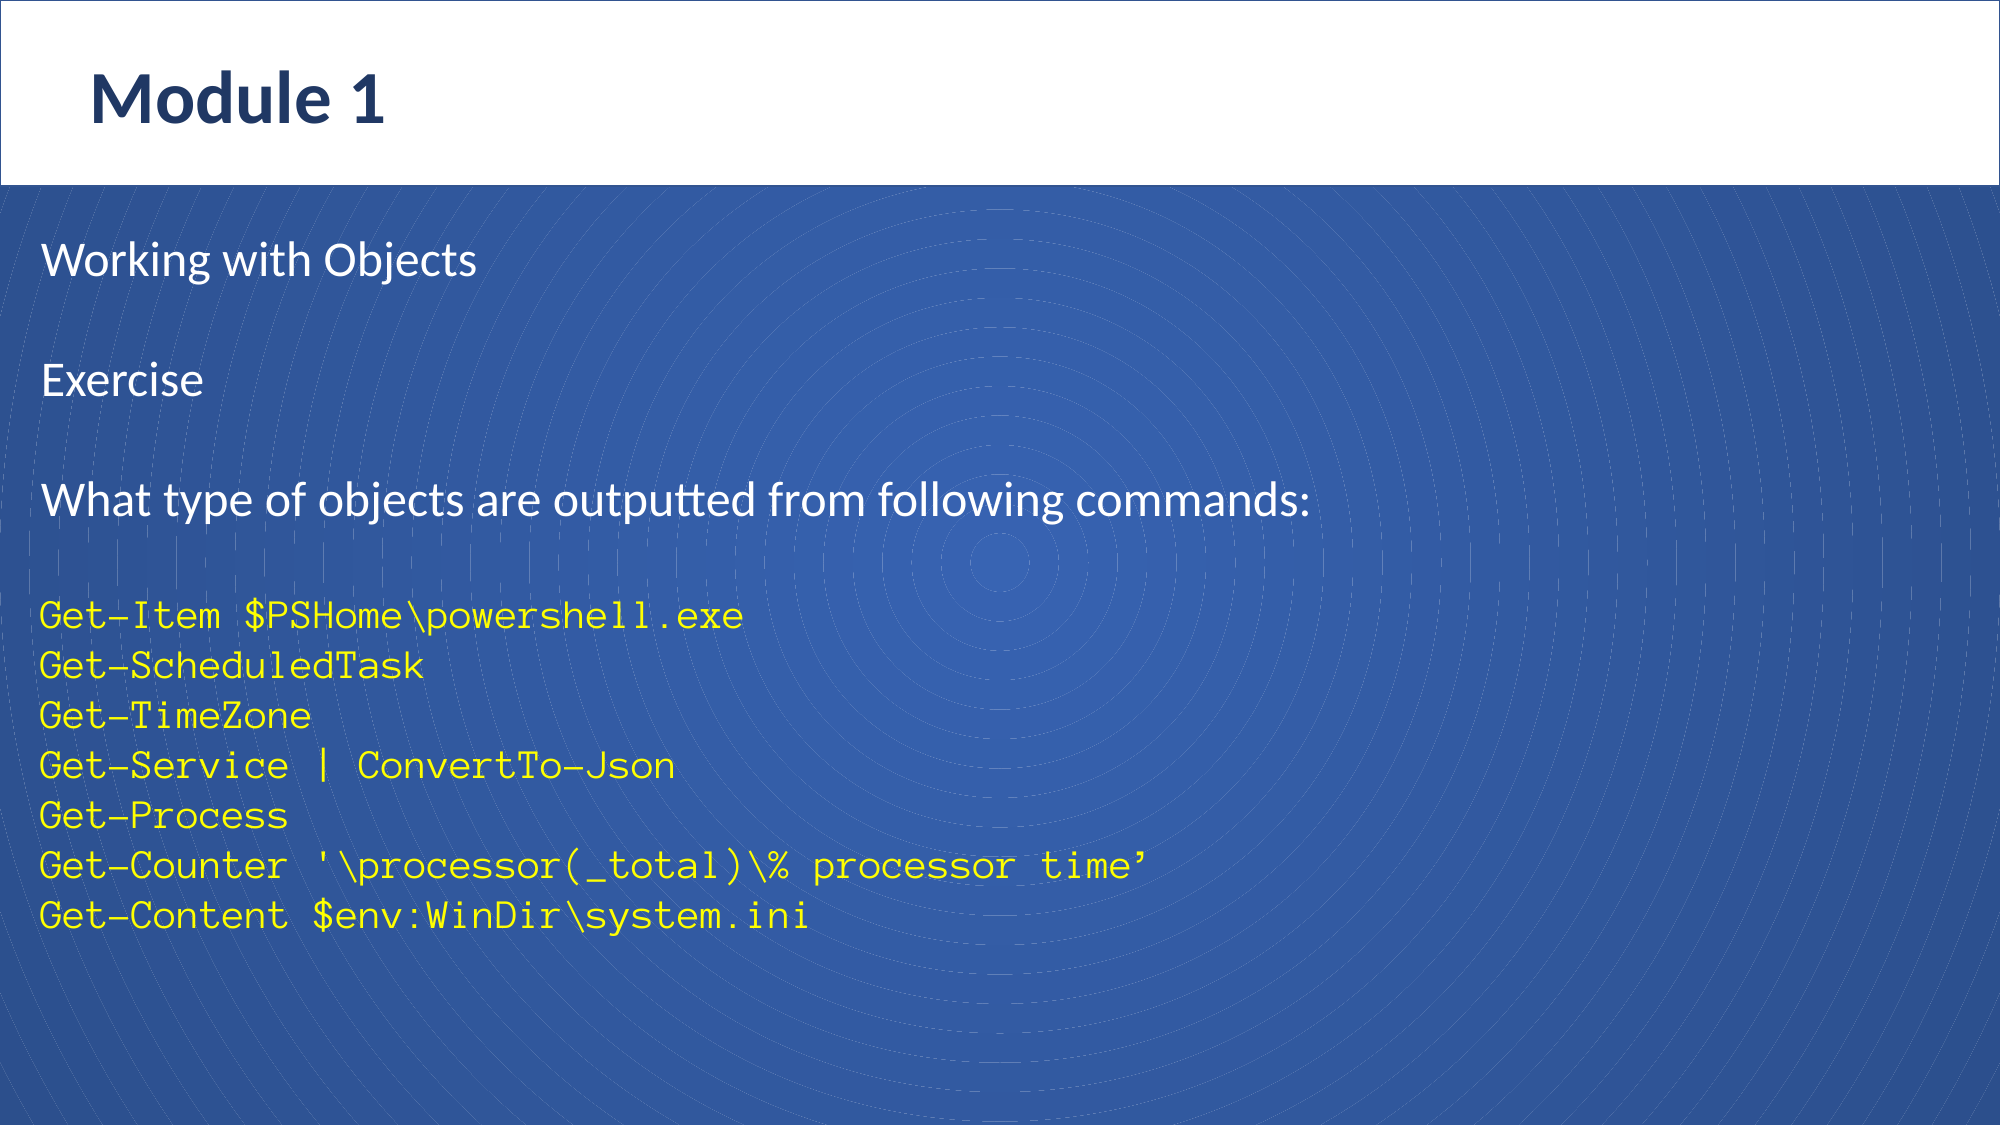

Module 1
Working with Objects

Exercise

What type of objects are outputted from following commands:

Get-Item $PSHome\powershell.exe
Get-ScheduledTask
Get-TimeZone
Get-Service | ConvertTo-Json
Get-Process
Get-Counter '\processor(_total)\% processor time’
Get-Content $env:WinDir\system.ini